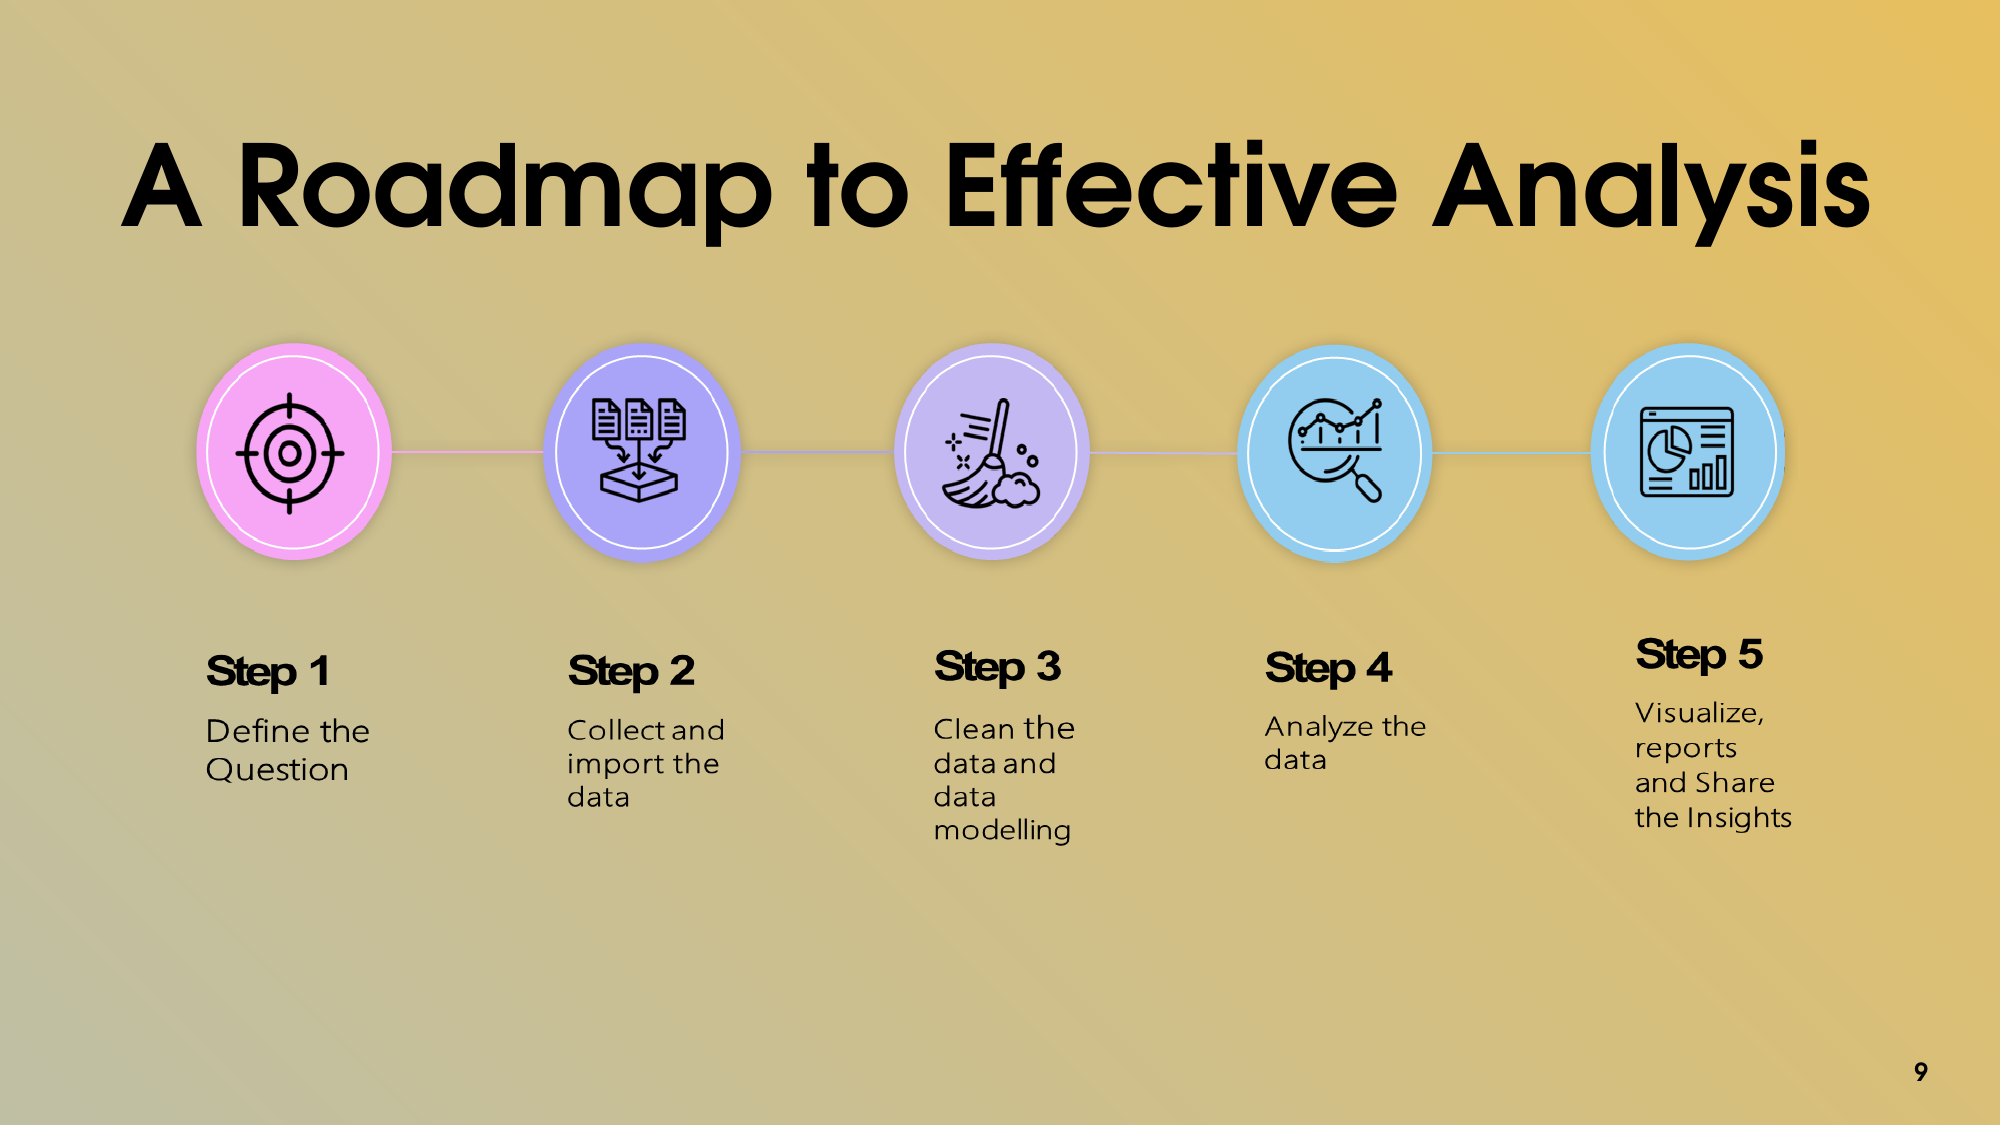

# A Roadmap to Effective Analysis

9